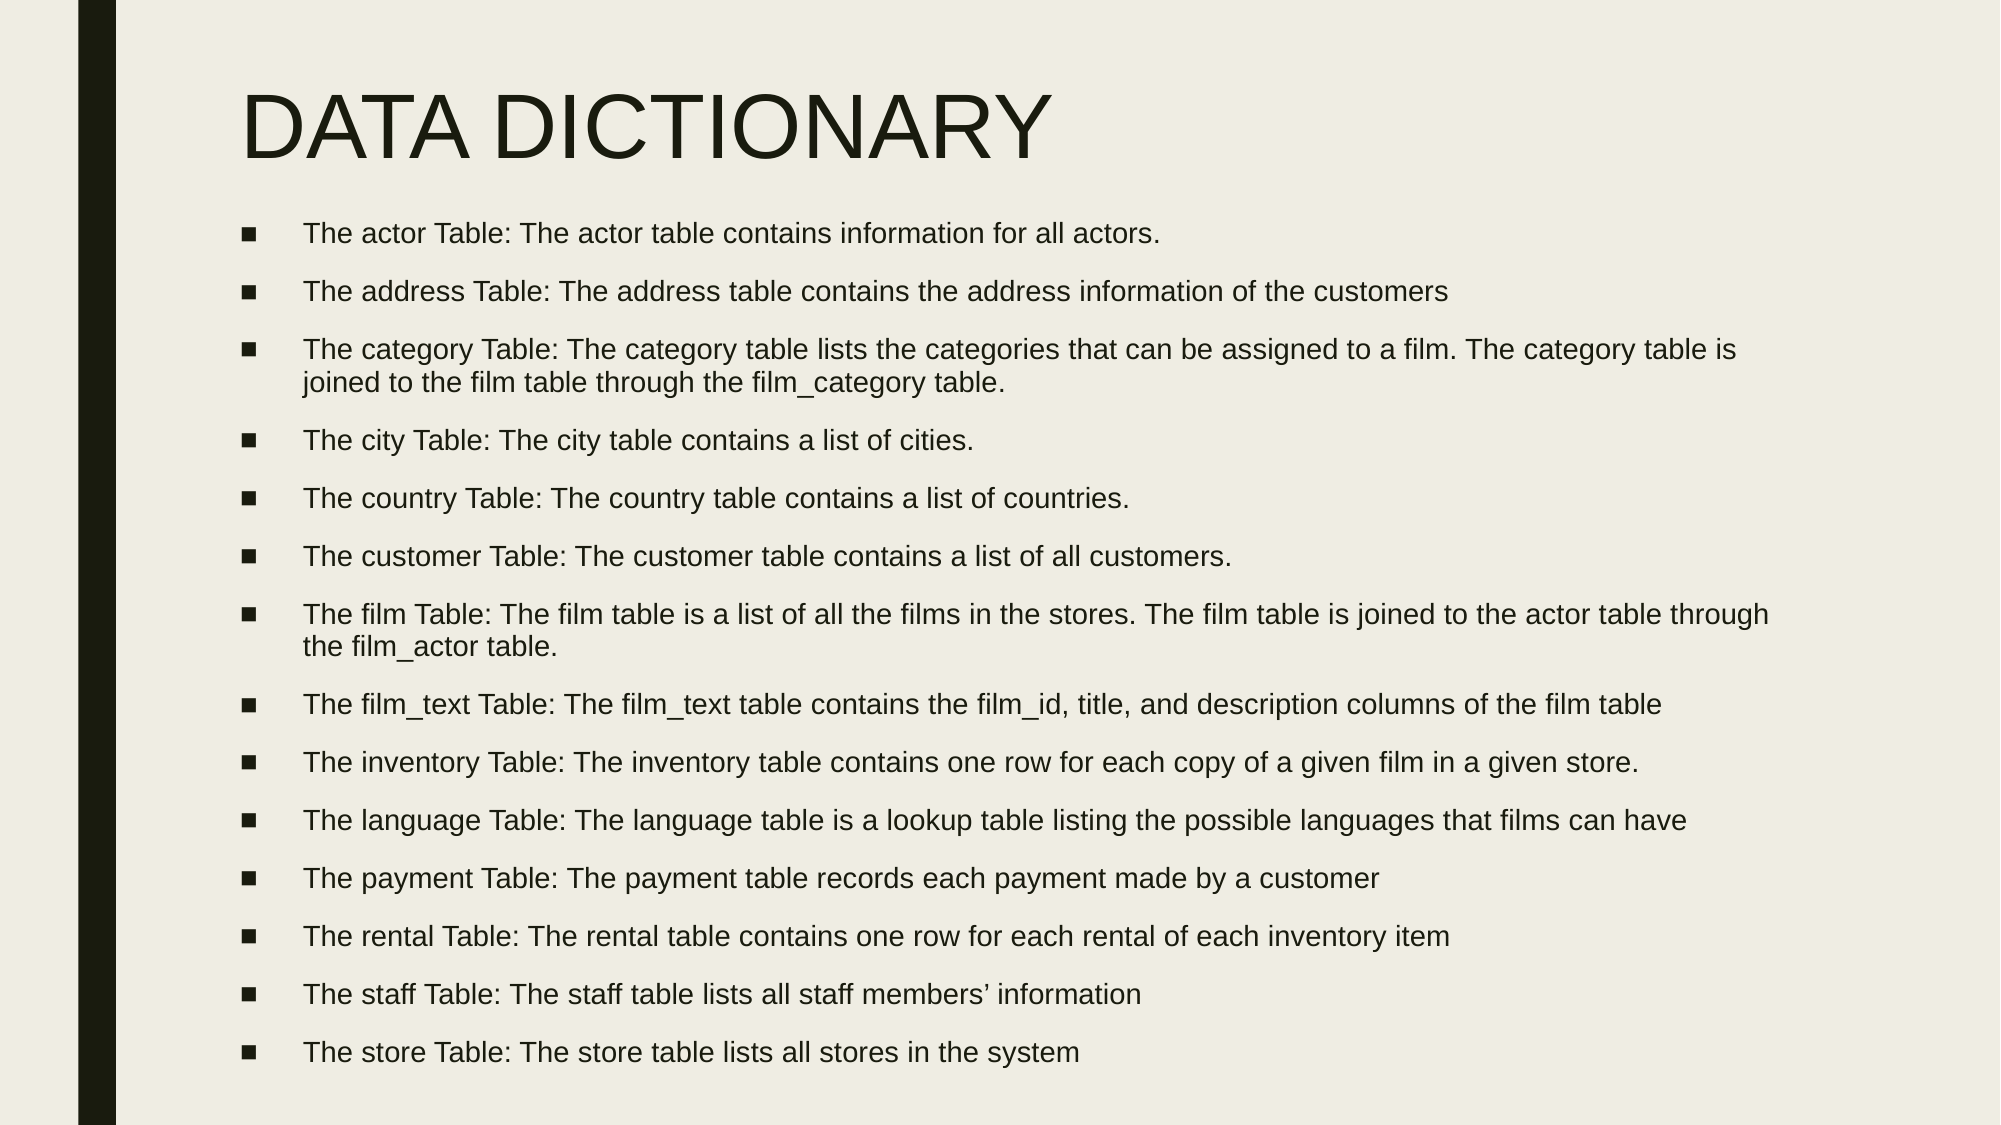

# DATA DICTIONARY
The actor Table: The actor table contains information for all actors.
The address Table: The address table contains the address information of the customers
The category Table: The category table lists the categories that can be assigned to a film. The category table is joined to the film table through the film_category table.
The city Table: The city table contains a list of cities.
The country Table: The country table contains a list of countries.
The customer Table: The customer table contains a list of all customers.
The film Table: The film table is a list of all the films in the stores. The film table is joined to the actor table through the film_actor table.
The film_text Table: The film_text table contains the film_id, title, and description columns of the film table
The inventory Table: The inventory table contains one row for each copy of a given film in a given store.
The language Table: The language table is a lookup table listing the possible languages that films can have
The payment Table: The payment table records each payment made by a customer
The rental Table: The rental table contains one row for each rental of each inventory item
The staff Table: The staff table lists all staff members’ information
The store Table: The store table lists all stores in the system